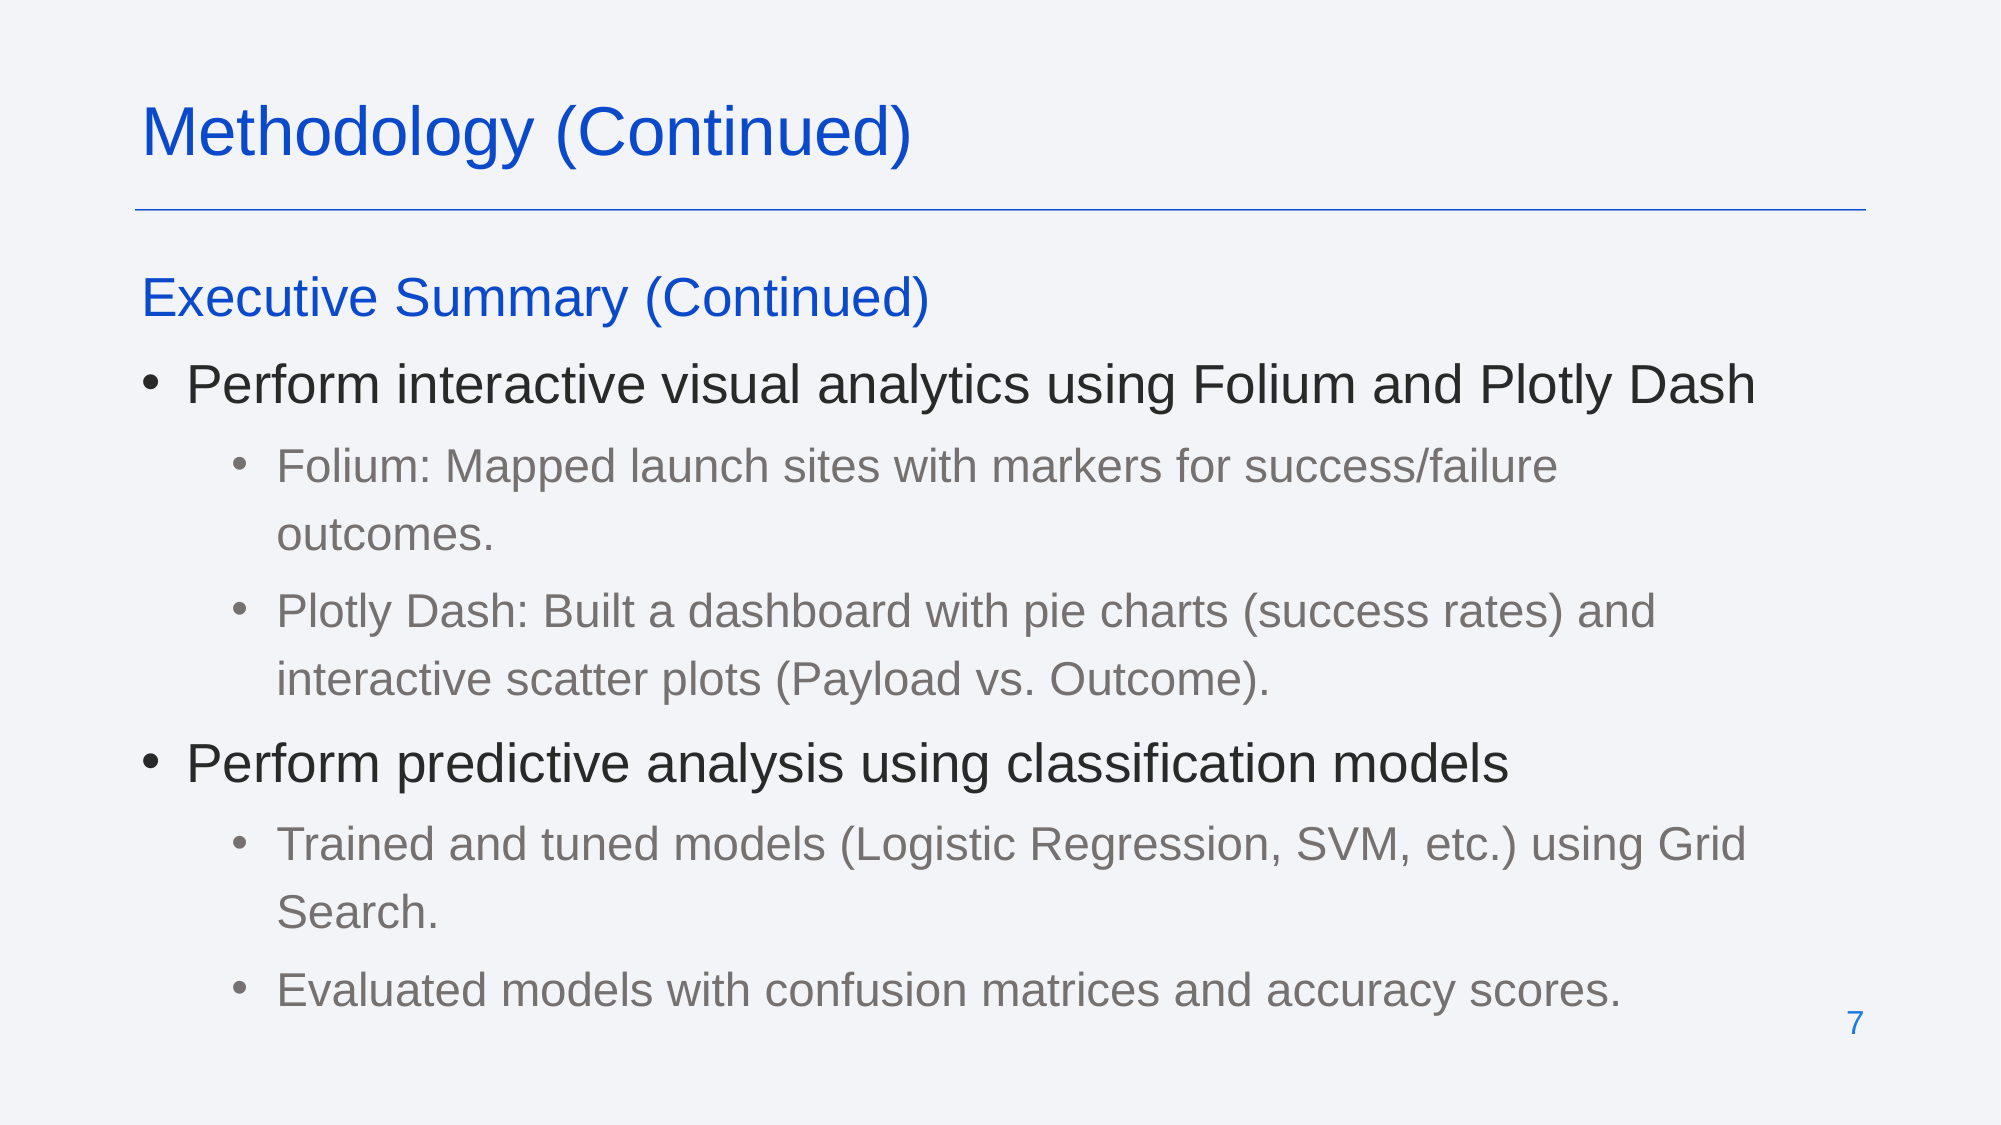

Methodology (Continued)
Executive Summary (Continued)
Perform interactive visual analytics using Folium and Plotly Dash
Folium: Mapped launch sites with markers for success/failure outcomes.
Plotly Dash: Built a dashboard with pie charts (success rates) and interactive scatter plots (Payload vs. Outcome).
Perform predictive analysis using classification models
Trained and tuned models (Logistic Regression, SVM, etc.) using Grid Search.
Evaluated models with confusion matrices and accuracy scores.

7